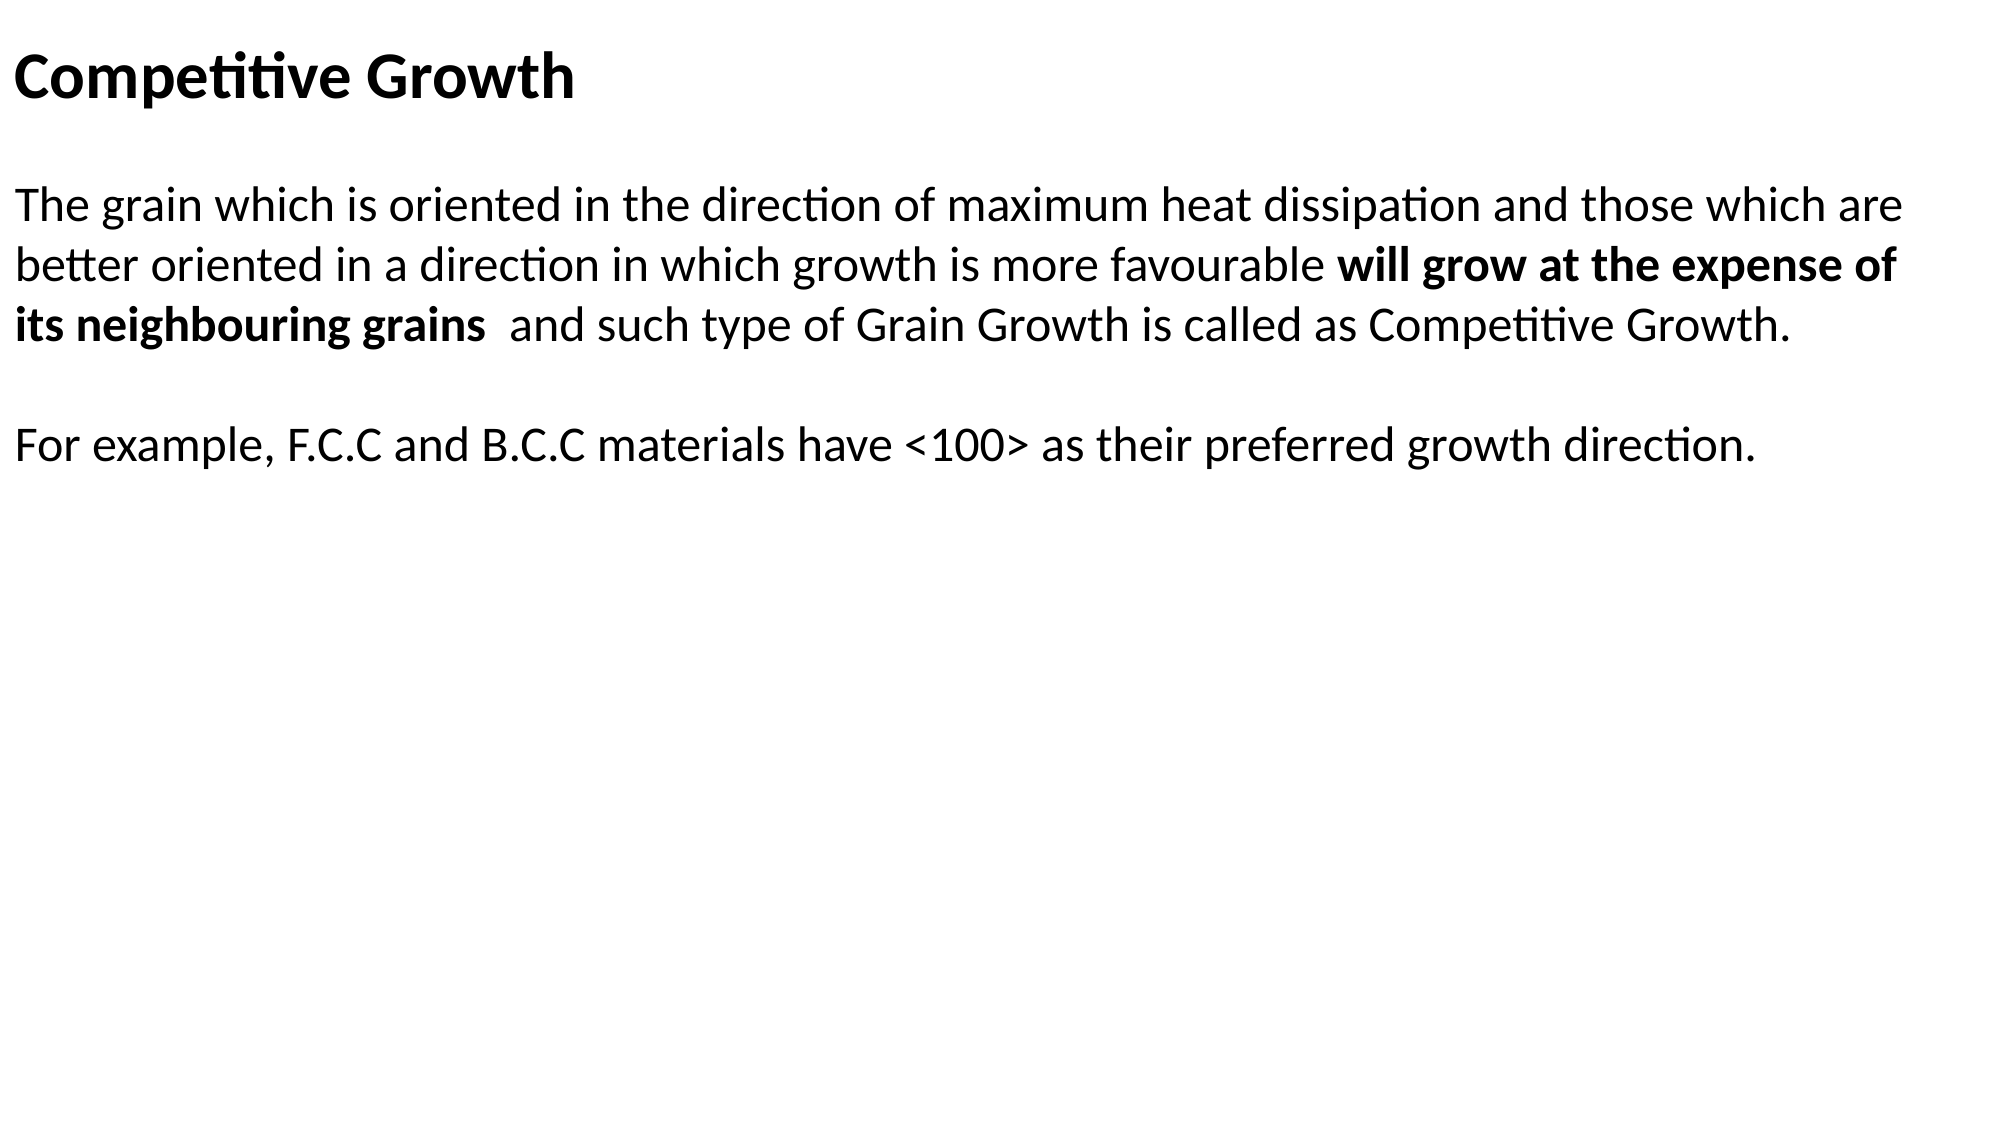

Competitive Growth

The grain which is oriented in the direction of maximum heat dissipation and those which are better oriented in a direction in which growth is more favourable will grow at the expense of its neighbouring grains  and such type of Grain Growth is called as Competitive Growth.

For example, F.C.C and B.C.C materials have <100> as their preferred growth direction.